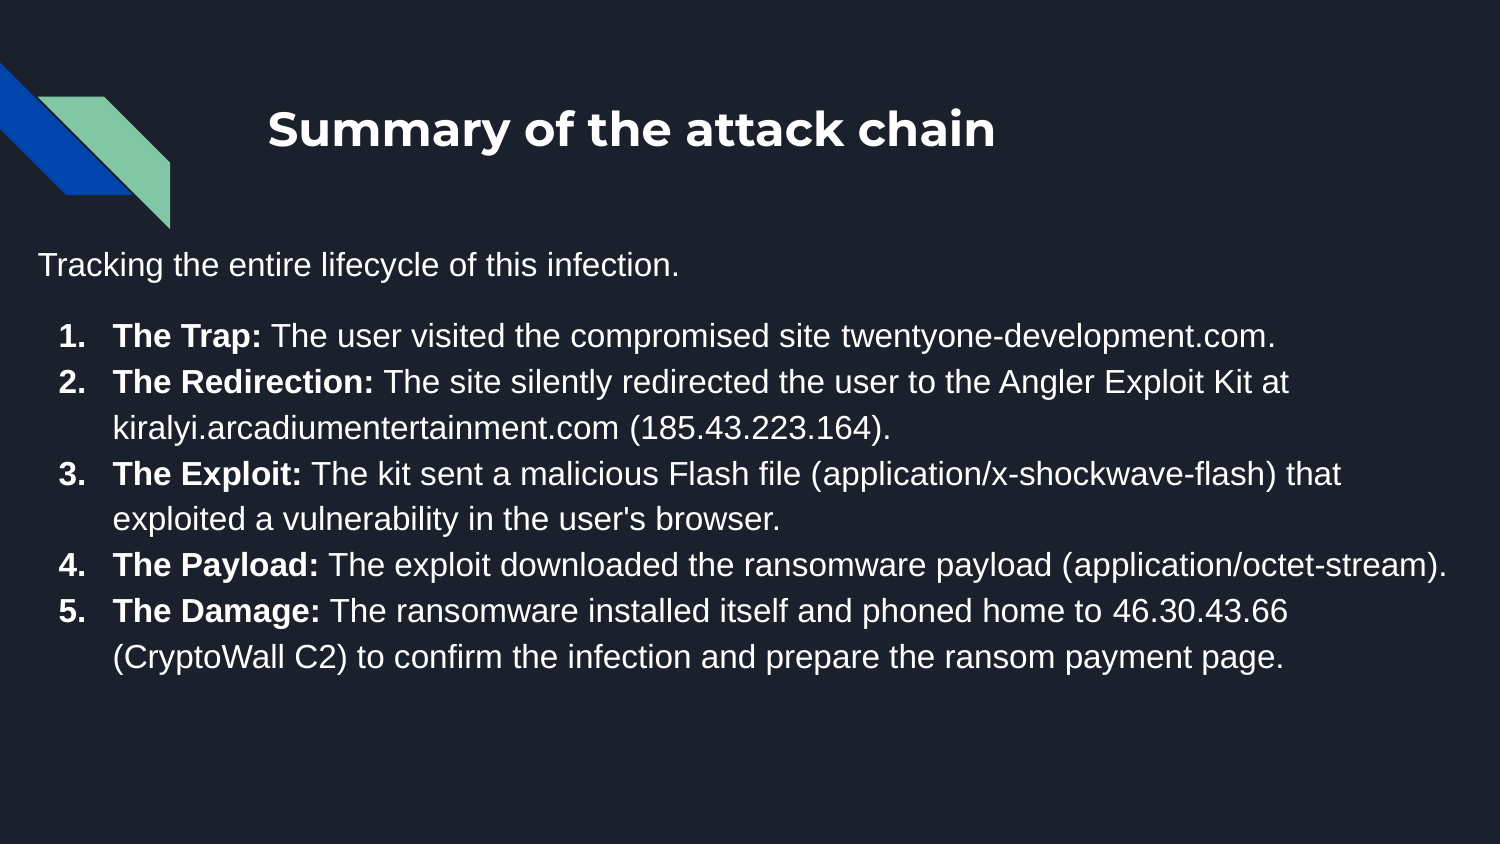

# Summary of the attack chain
Tracking the entire lifecycle of this infection.
The Trap: The user visited the compromised site twentyone-development.com.
The Redirection: The site silently redirected the user to the Angler Exploit Kit at kiralyi.arcadiumentertainment.com (185.43.223.164).
The Exploit: The kit sent a malicious Flash file (application/x-shockwave-flash) that exploited a vulnerability in the user's browser.
The Payload: The exploit downloaded the ransomware payload (application/octet-stream).
The Damage: The ransomware installed itself and phoned home to 46.30.43.66 (CryptoWall C2) to confirm the infection and prepare the ransom payment page.